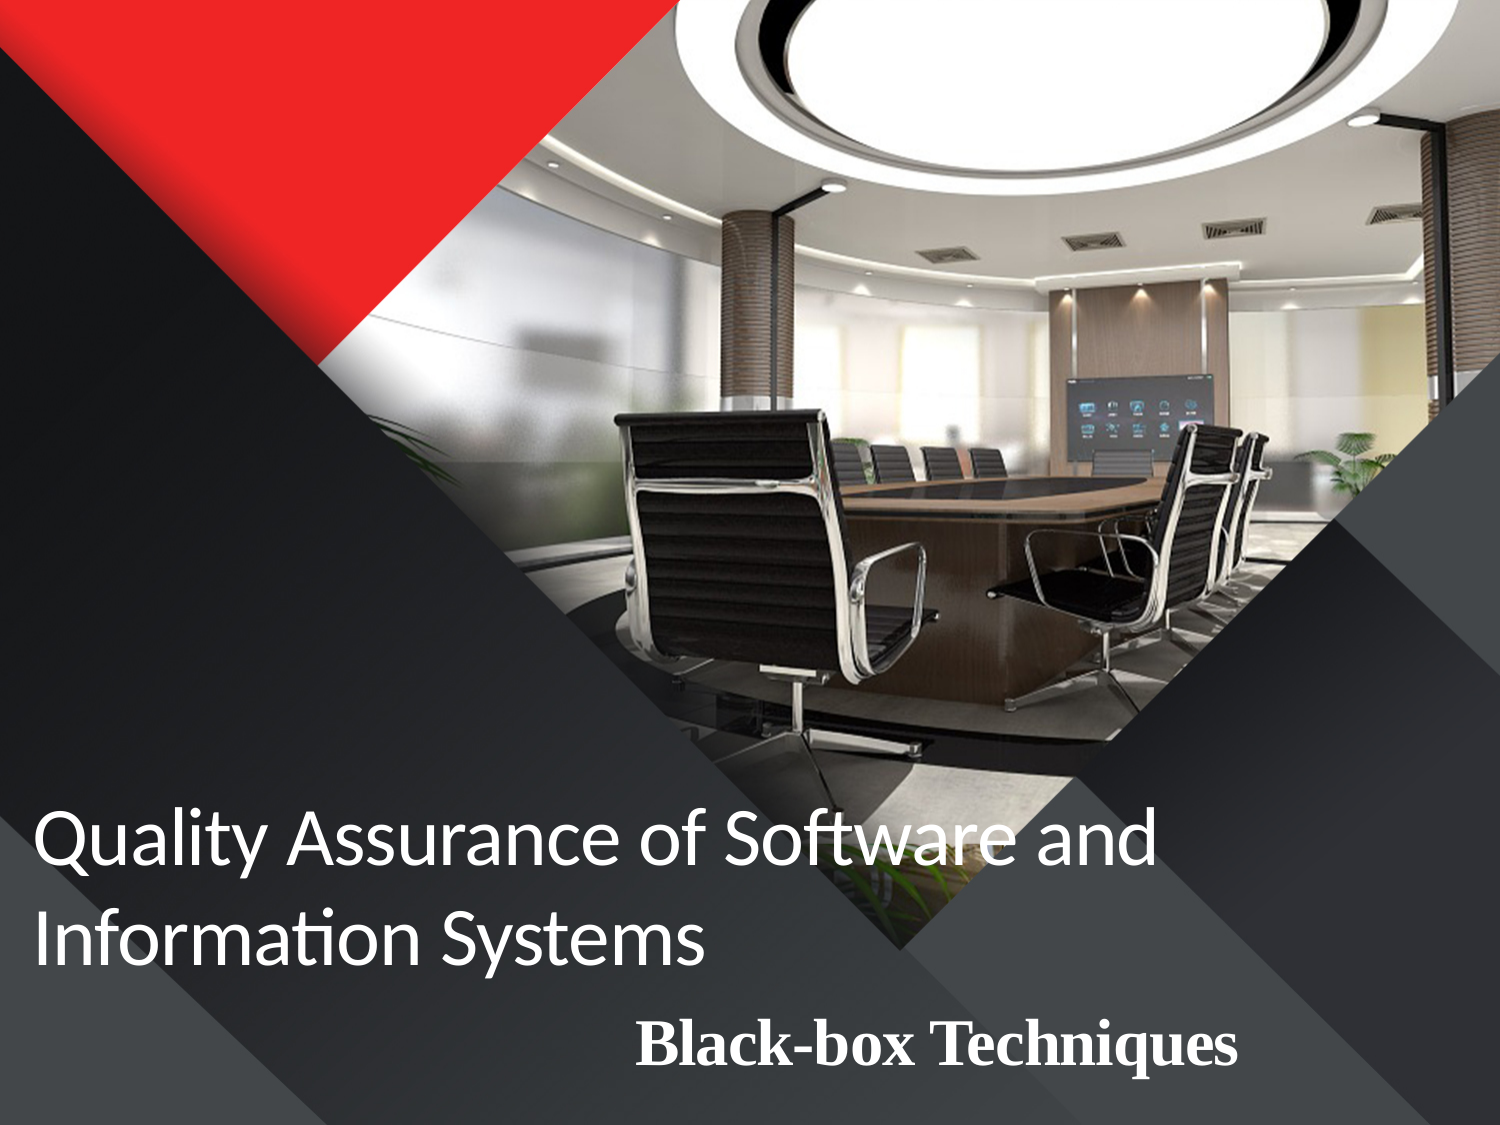

# Quality Assurance of Software and Information Systems Black-box Techniques